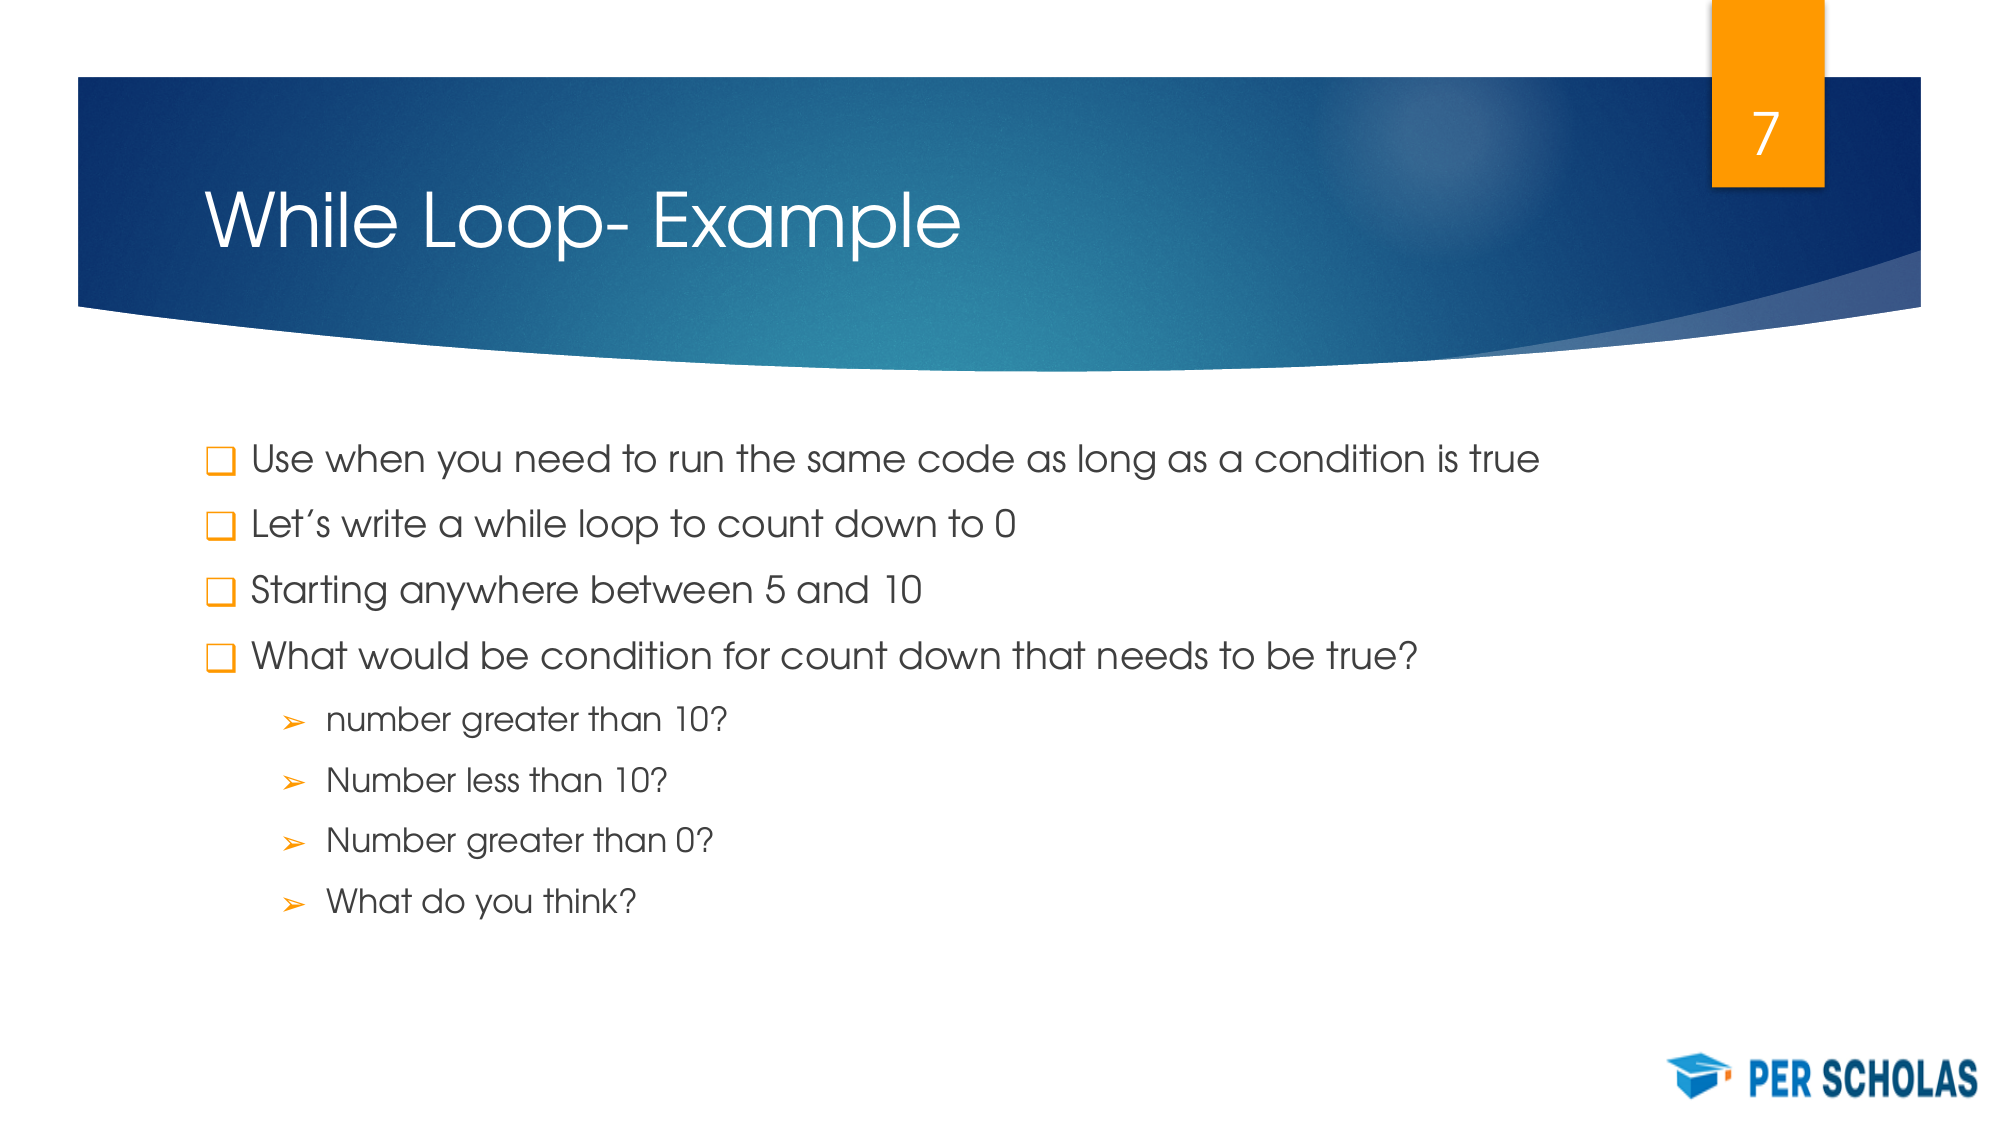

7
# While Loop- Example
Use when you need to run the same code as long as a condition is true
Let’s write a while loop to count down to 0
Starting anywhere between 5 and 10
What would be condition for count down that needs to be true?
number greater than 10?
Number less than 10?
Number greater than 0?
What do you think?